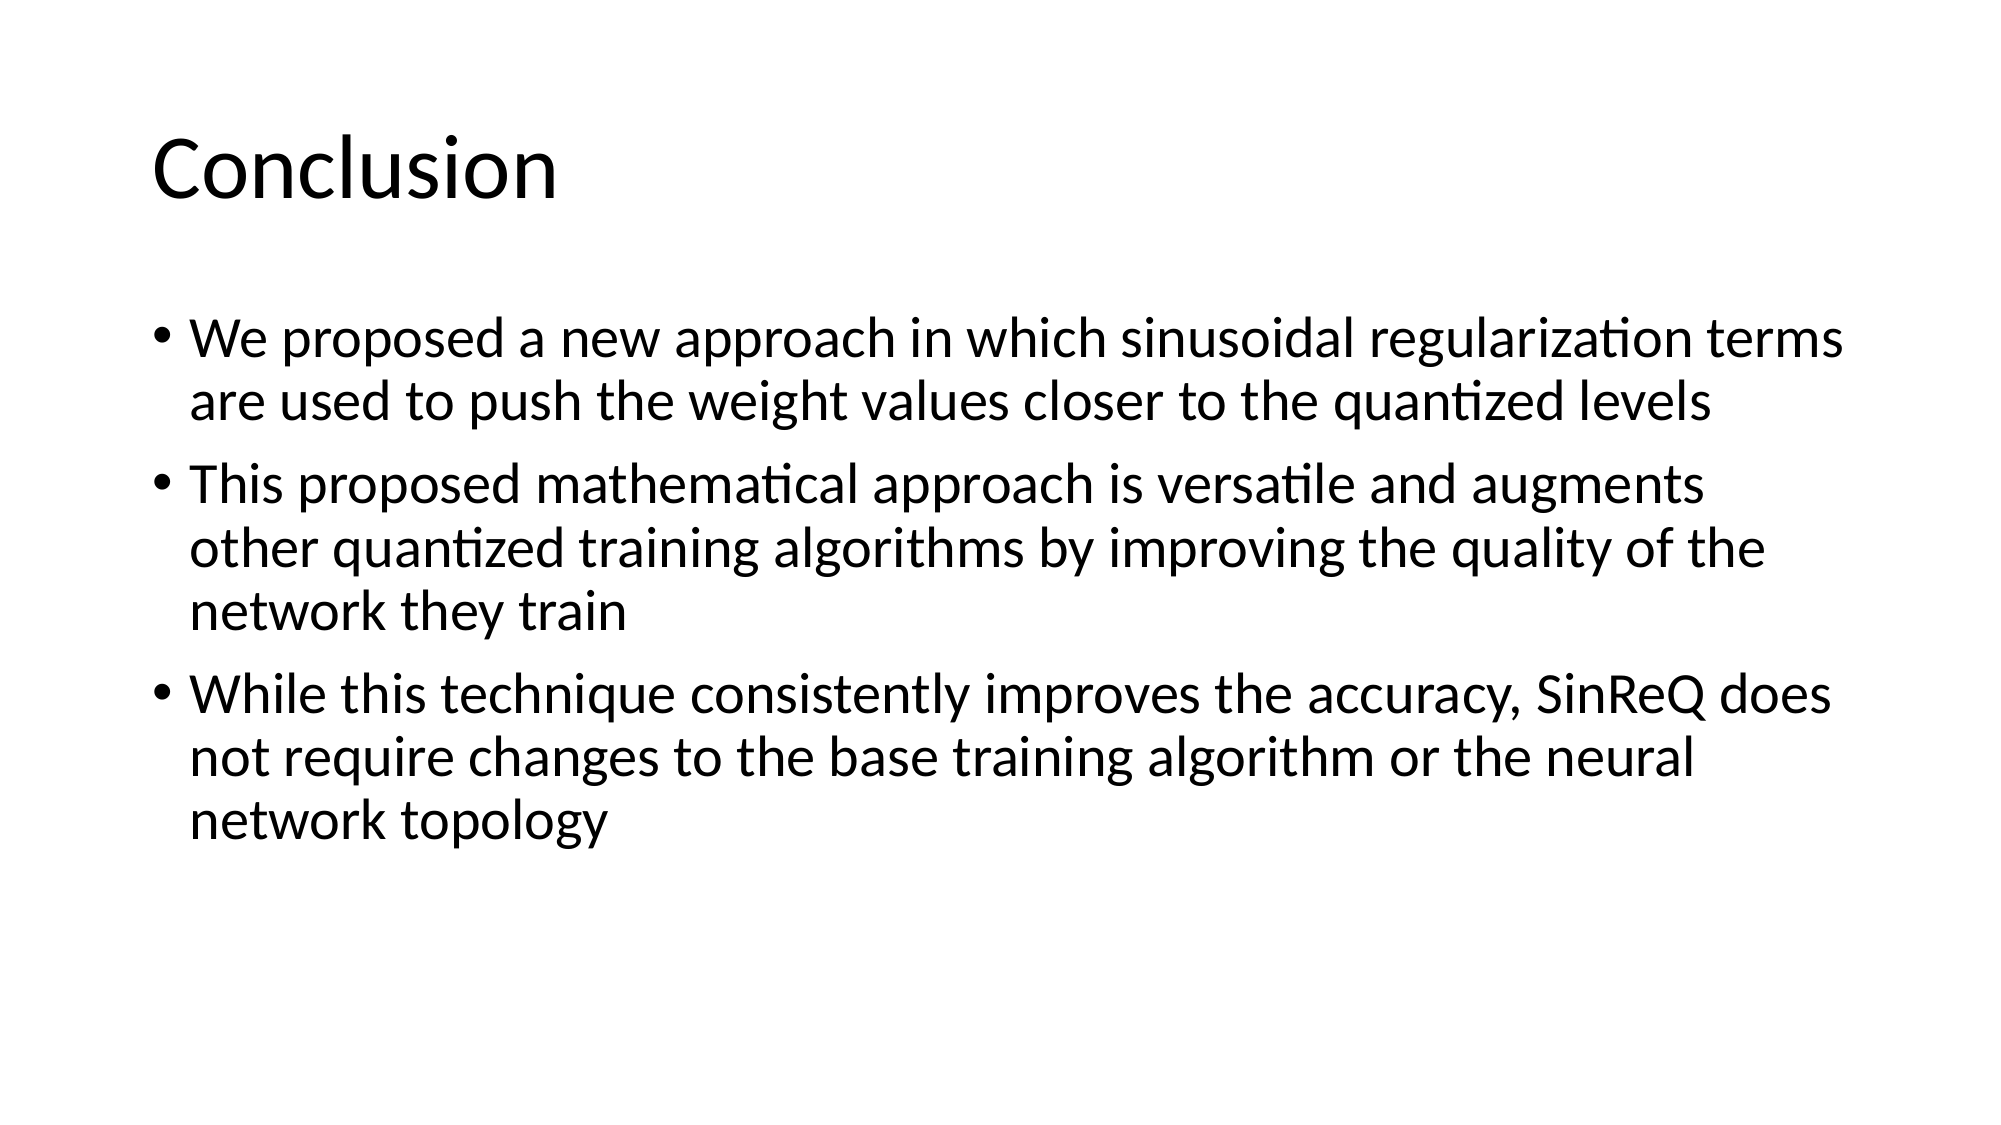

# Conclusion
We proposed a new approach in which sinusoidal regularization terms are used to push the weight values closer to the quantized levels
This proposed mathematical approach is versatile and augments other quantized training algorithms by improving the quality of the network they train
While this technique consistently improves the accuracy, SinReQ does not require changes to the base training algorithm or the neural network topology